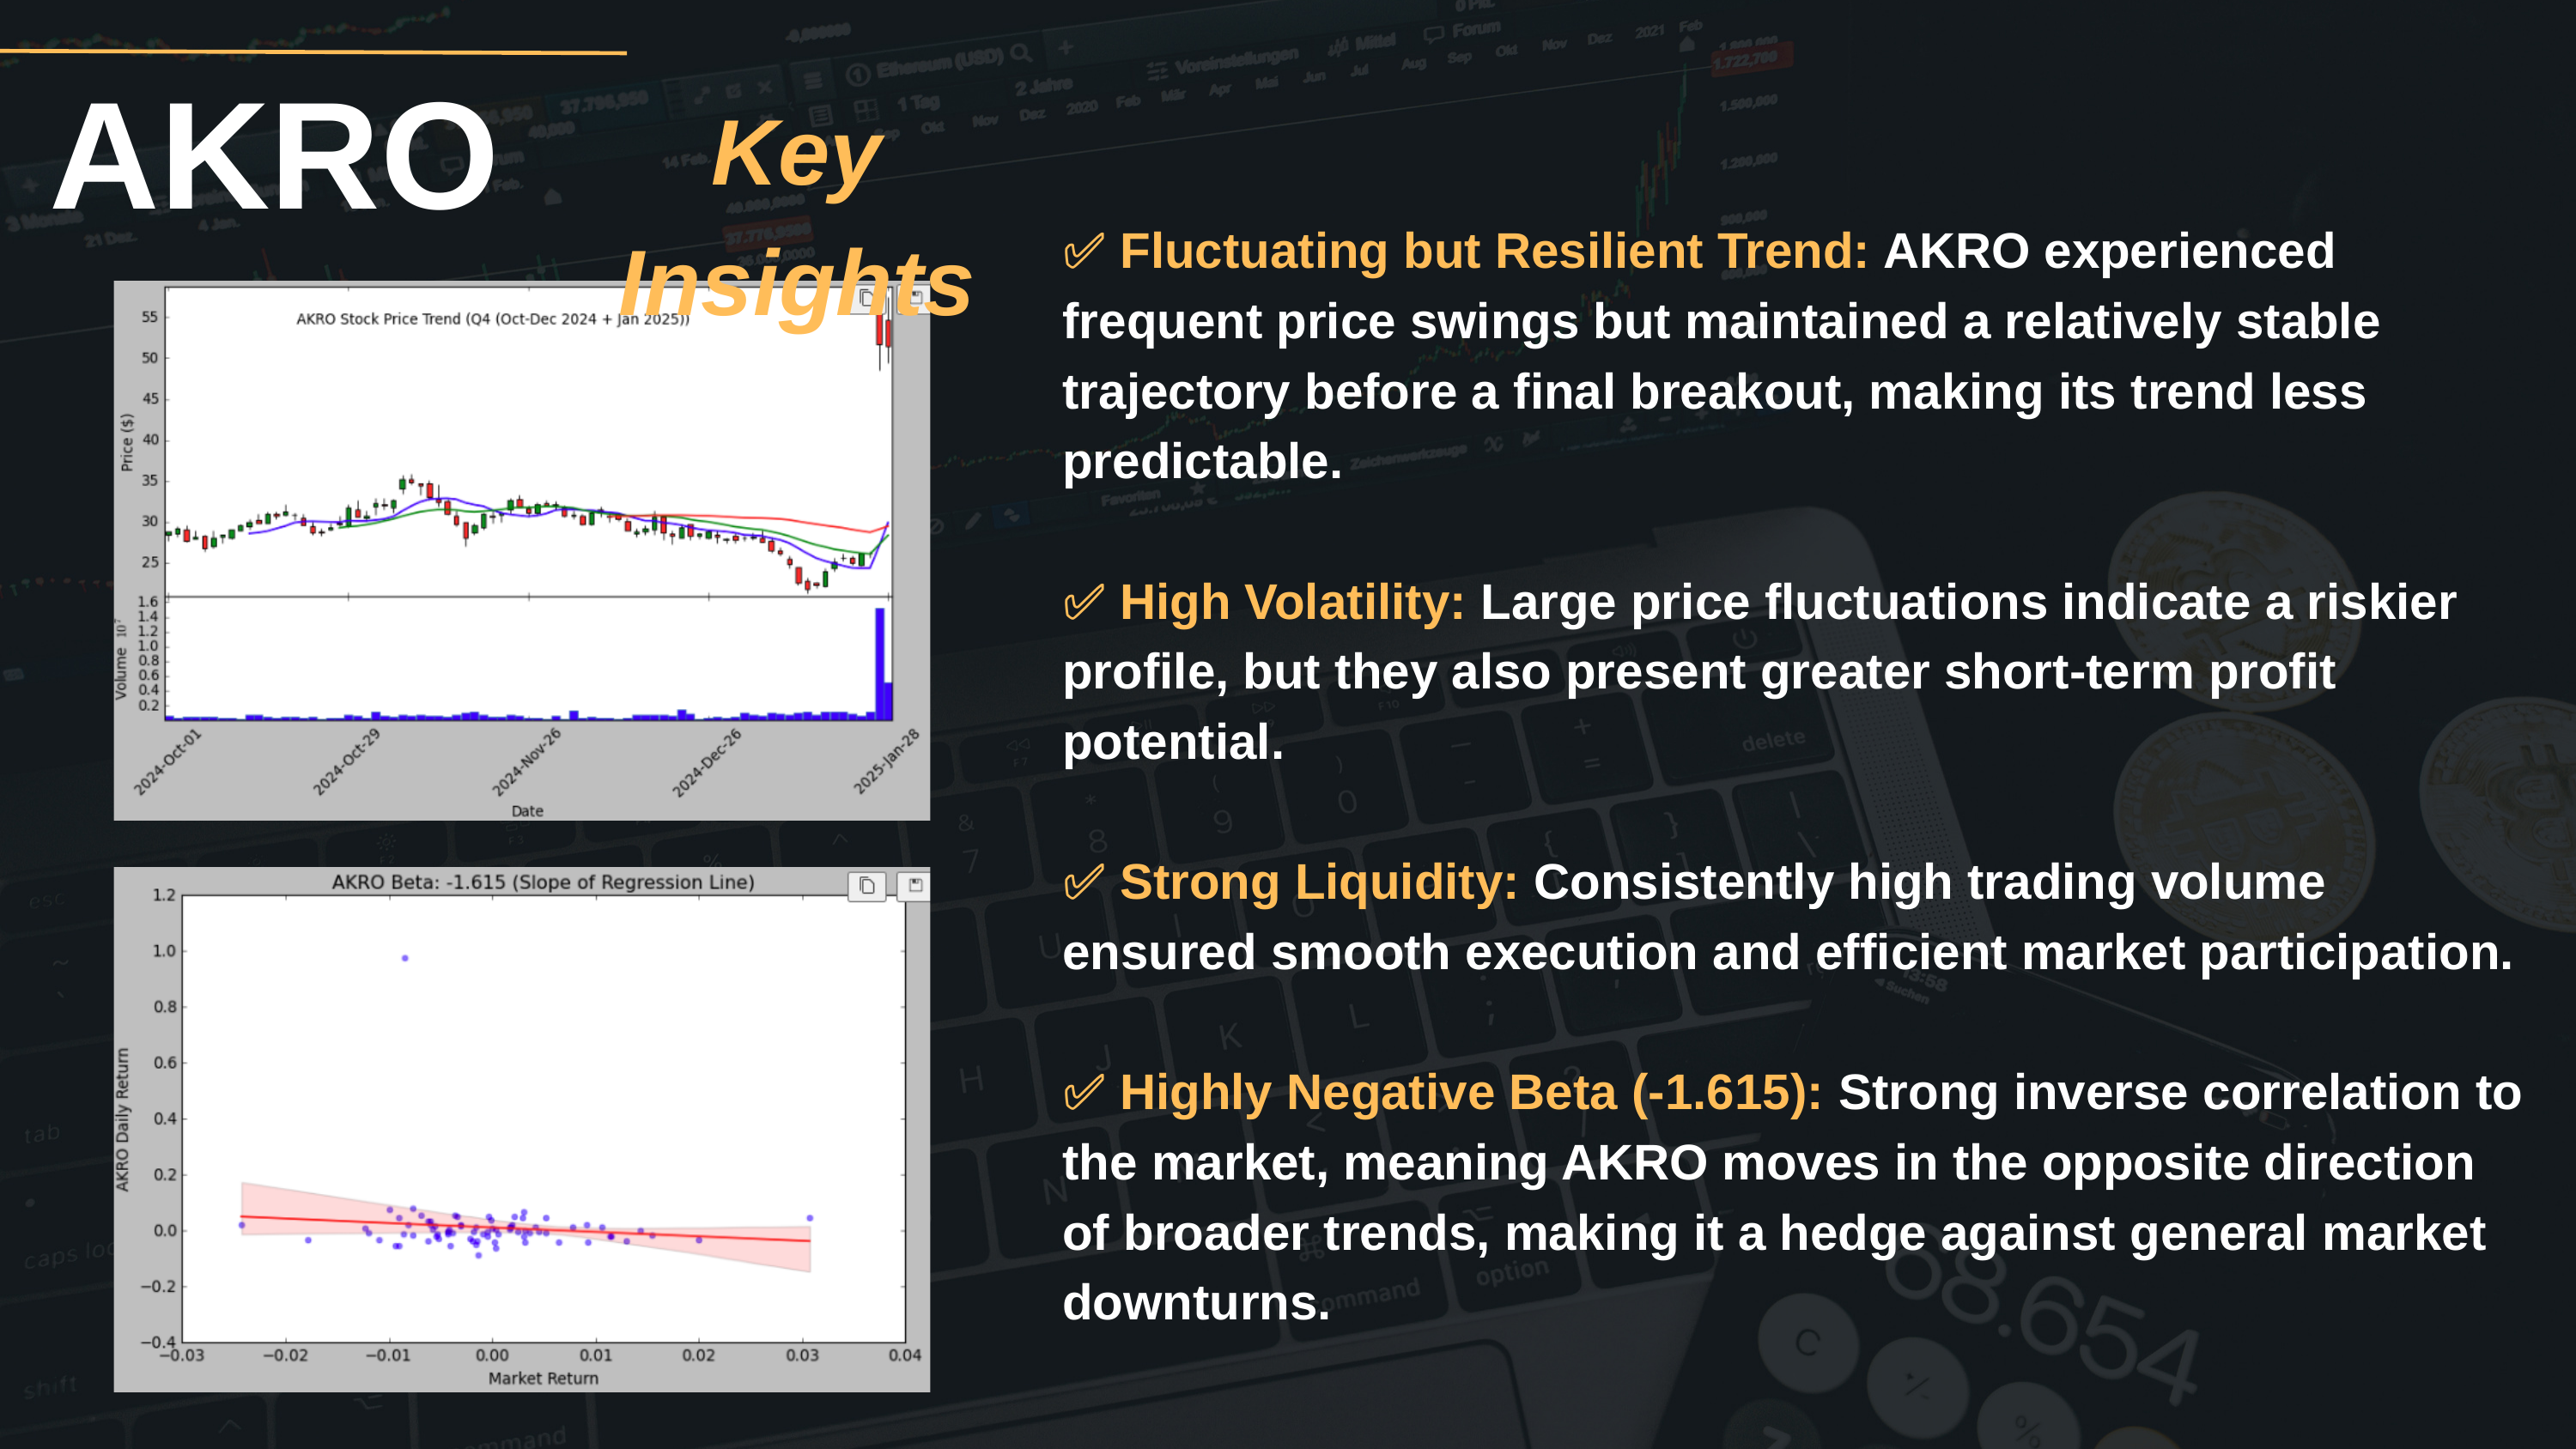

AKRO

Key Insights
✅ Fluctuating but Resilient Trend: AKRO experienced frequent price swings but maintained a relatively stable trajectory before a final breakout, making its trend less predictable.

✅ High Volatility: Large price fluctuations indicate a riskier profile, but they also present greater short-term profit potential.

✅ Strong Liquidity: Consistently high trading volume ensured smooth execution and efficient market participation.

✅ Highly Negative Beta (-1.615): Strong inverse correlation to the market, meaning AKRO moves in the opposite direction of broader trends, making it a hedge against general market downturns.